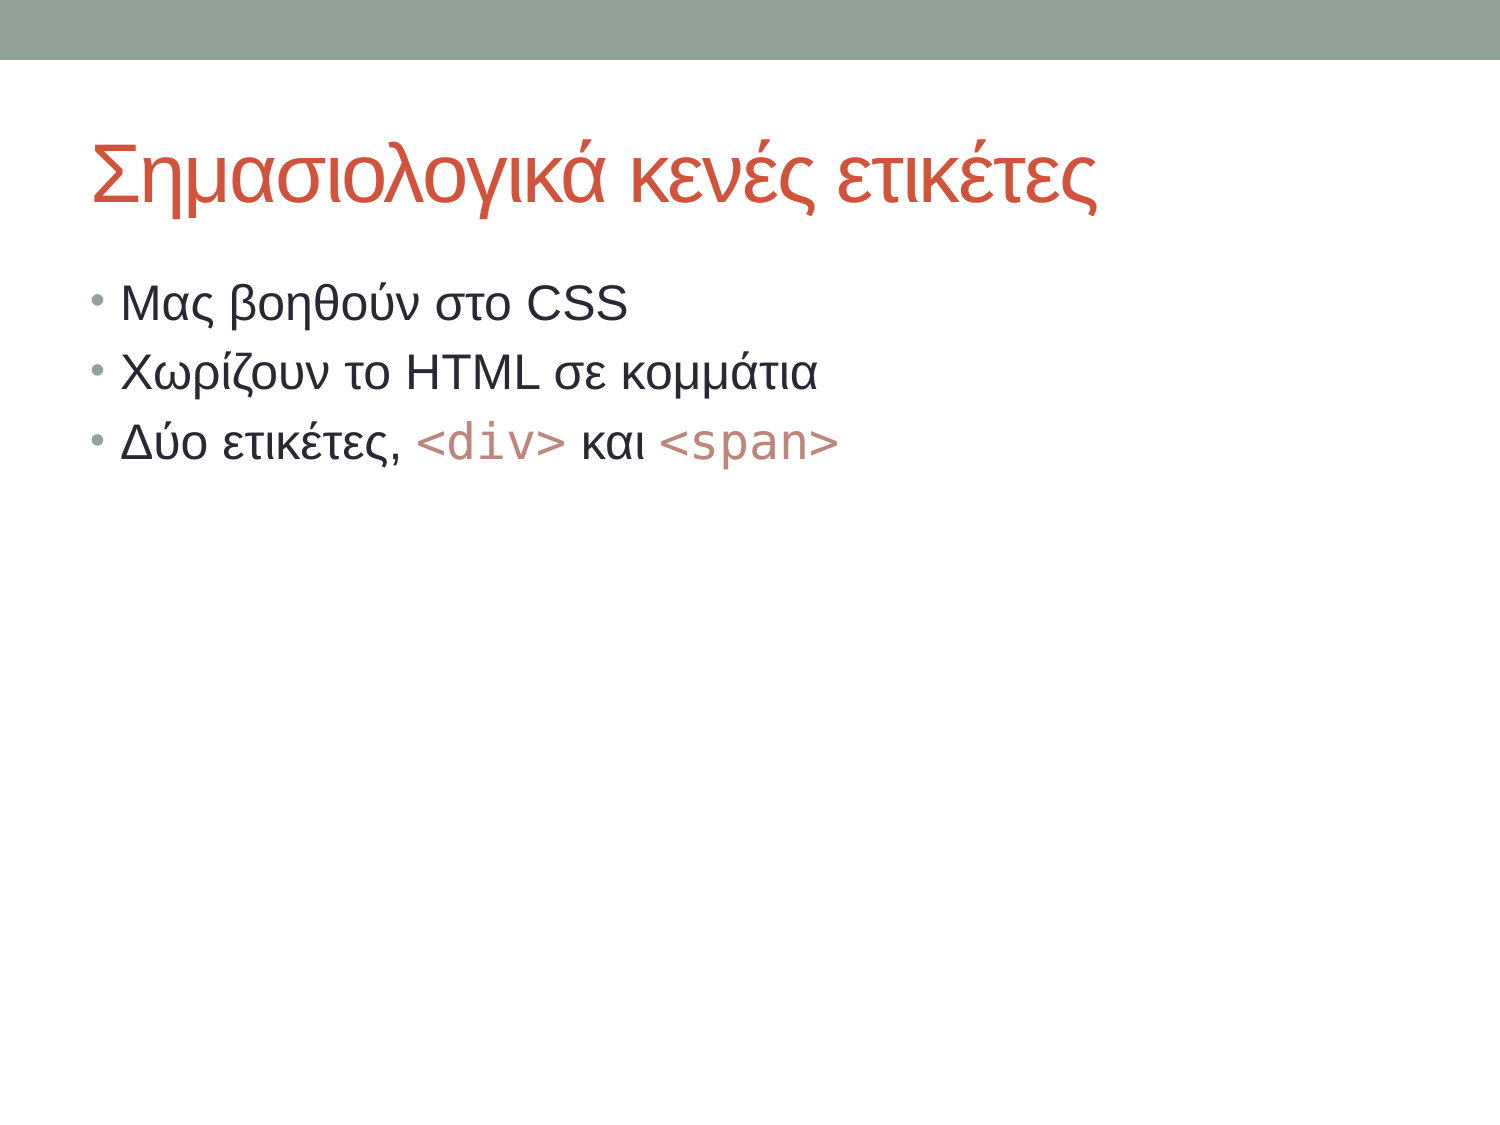

# Σημασιολογικά κενές ετικέτες
Μας βοηθούν στο CSS
Χωρίζουν το HTML σε κομμάτια
Δύο ετικέτες, <div> και <span>